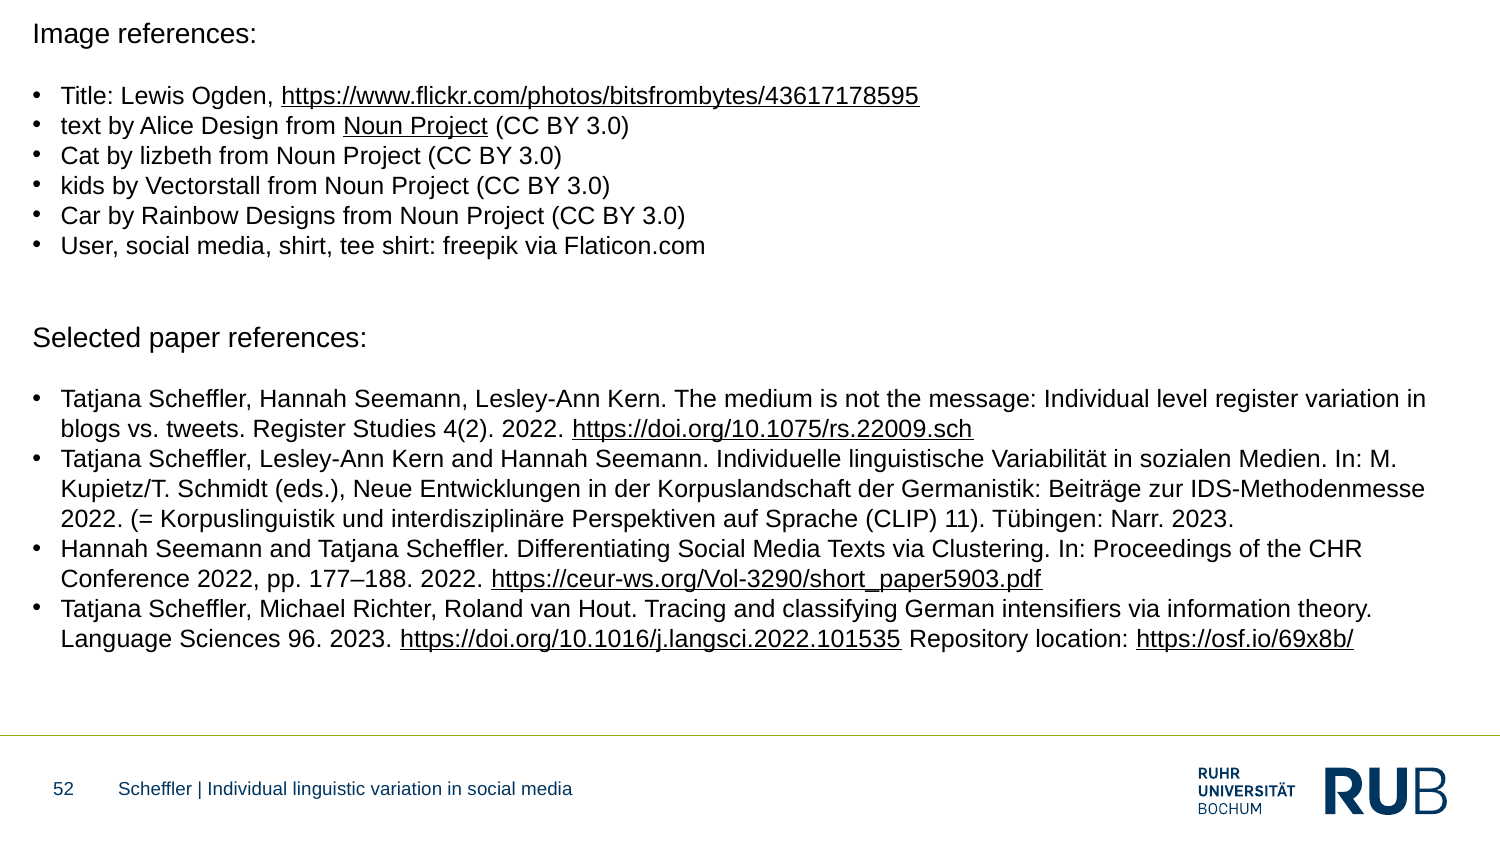

Image references:

Title: Lewis Ogden, https://www.flickr.com/photos/bitsfrombytes/43617178595
text by Alice Design from Noun Project (CC BY 3.0)
Cat by lizbeth from Noun Project (CC BY 3.0)
kids by Vectorstall from Noun Project (CC BY 3.0)
Car by Rainbow Designs from Noun Project (CC BY 3.0)
User, social media, shirt, tee shirt: freepik via Flaticon.com

Selected paper references:

Tatjana Scheffler, Hannah Seemann, Lesley-Ann Kern. The medium is not the message: Individual level register variation in blogs vs. tweets. Register Studies 4(2). 2022. https://doi.org/10.1075/rs.22009.sch
Tatjana Scheffler, Lesley-Ann Kern and Hannah Seemann. Individuelle linguistische Variabilität in sozialen Medien. In: M. Kupietz/T. Schmidt (eds.), Neue Entwicklungen in der Korpuslandschaft der Germanistik: Beiträge zur IDS-Methodenmesse 2022. (= Korpuslinguistik und interdisziplinäre Perspektiven auf Sprache (CLIP) 11). Tübingen: Narr. 2023.
Hannah Seemann and Tatjana Scheffler. Differentiating Social Media Texts via Clustering. In: Proceedings of the CHR Conference 2022, pp. 177–188. 2022. https://ceur-ws.org/Vol-3290/short_paper5903.pdf
Tatjana Scheffler, Michael Richter, Roland van Hout. Tracing and classifying German intensifiers via information theory. Language Sciences 96. 2023. https://doi.org/10.1016/j.langsci.2022.101535 Repository location: https://osf.io/69x8b/

52
Scheffler | Individual linguistic variation in social media